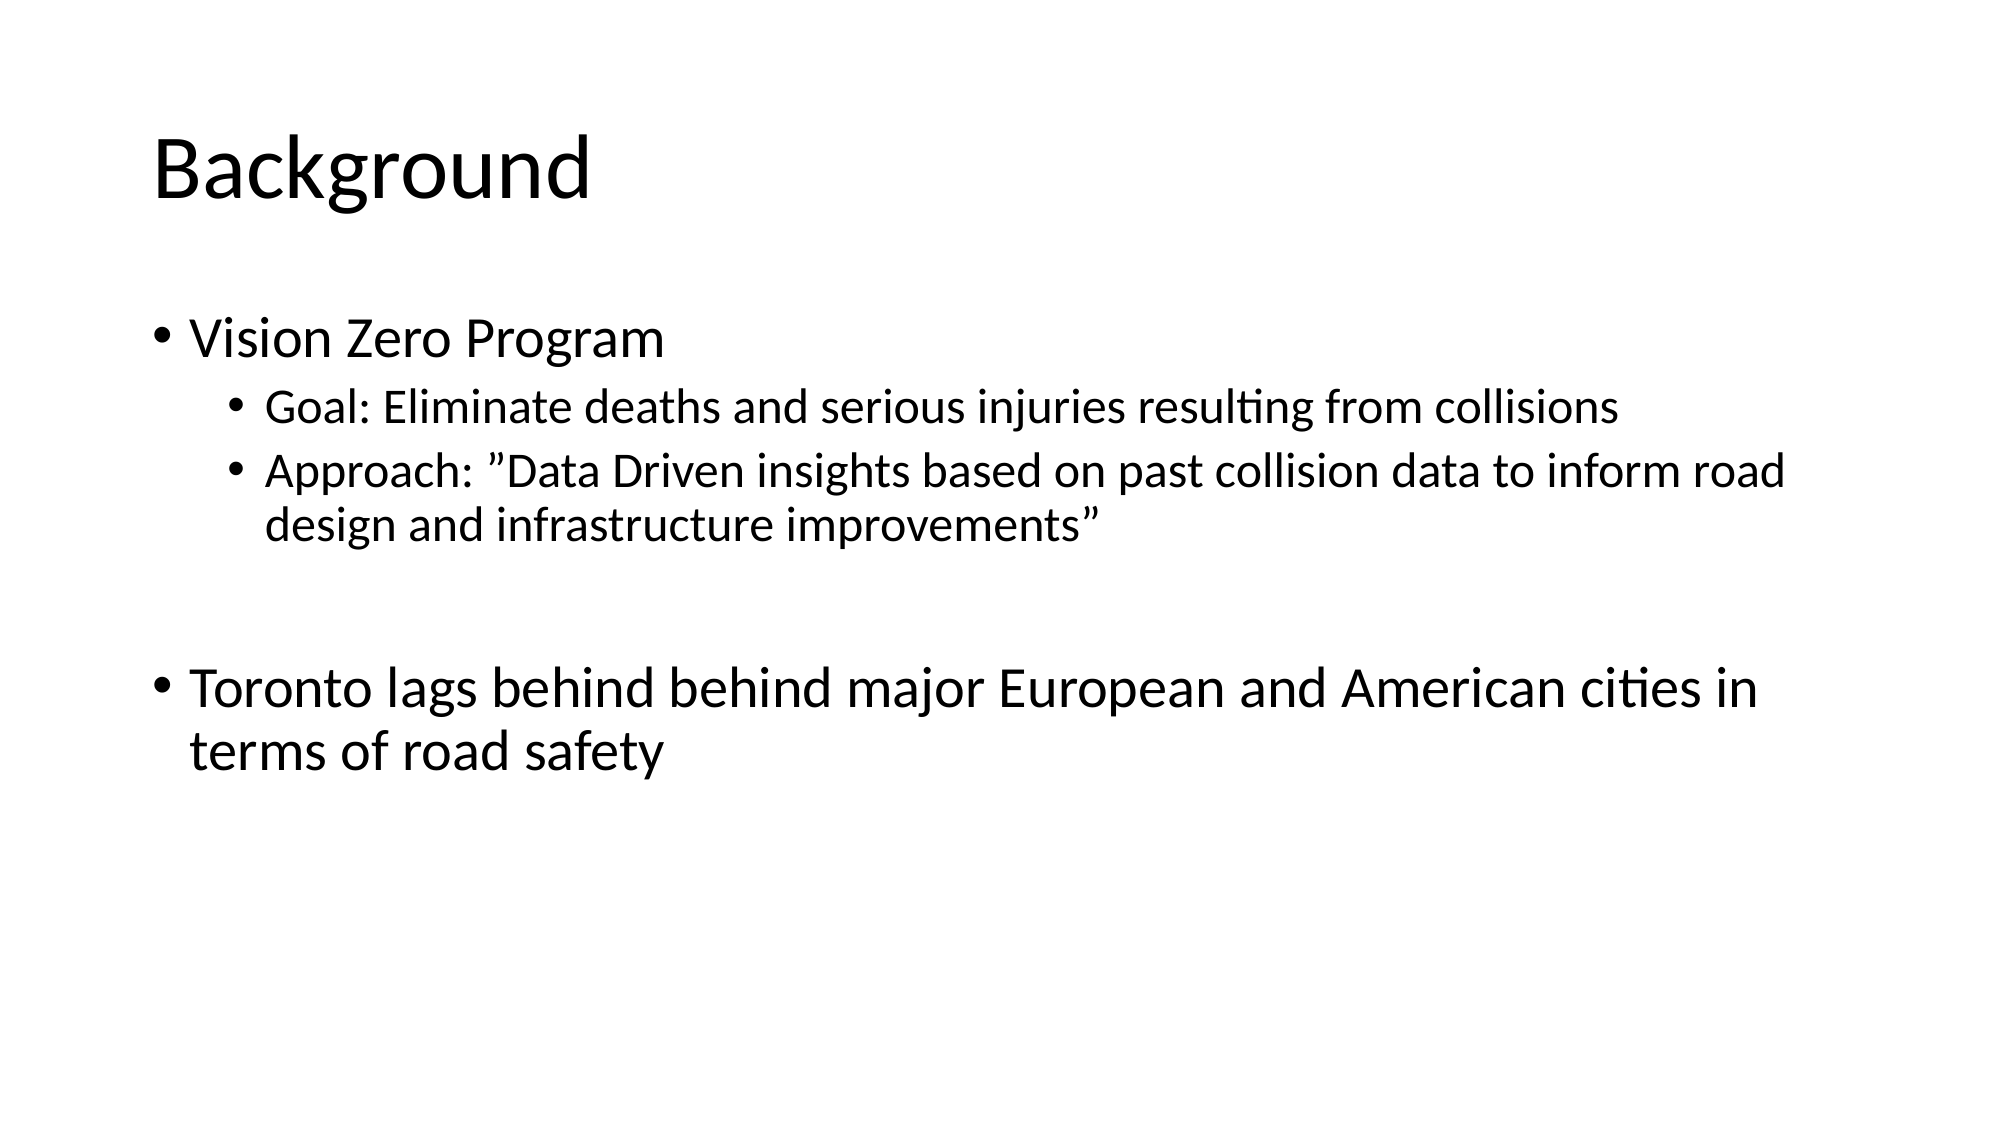

# Background
Vision Zero Program
Goal: Eliminate deaths and serious injuries resulting from collisions
Approach: ”Data Driven insights based on past collision data to inform road design and infrastructure improvements”

Toronto lags behind behind major European and American cities in terms of road safety